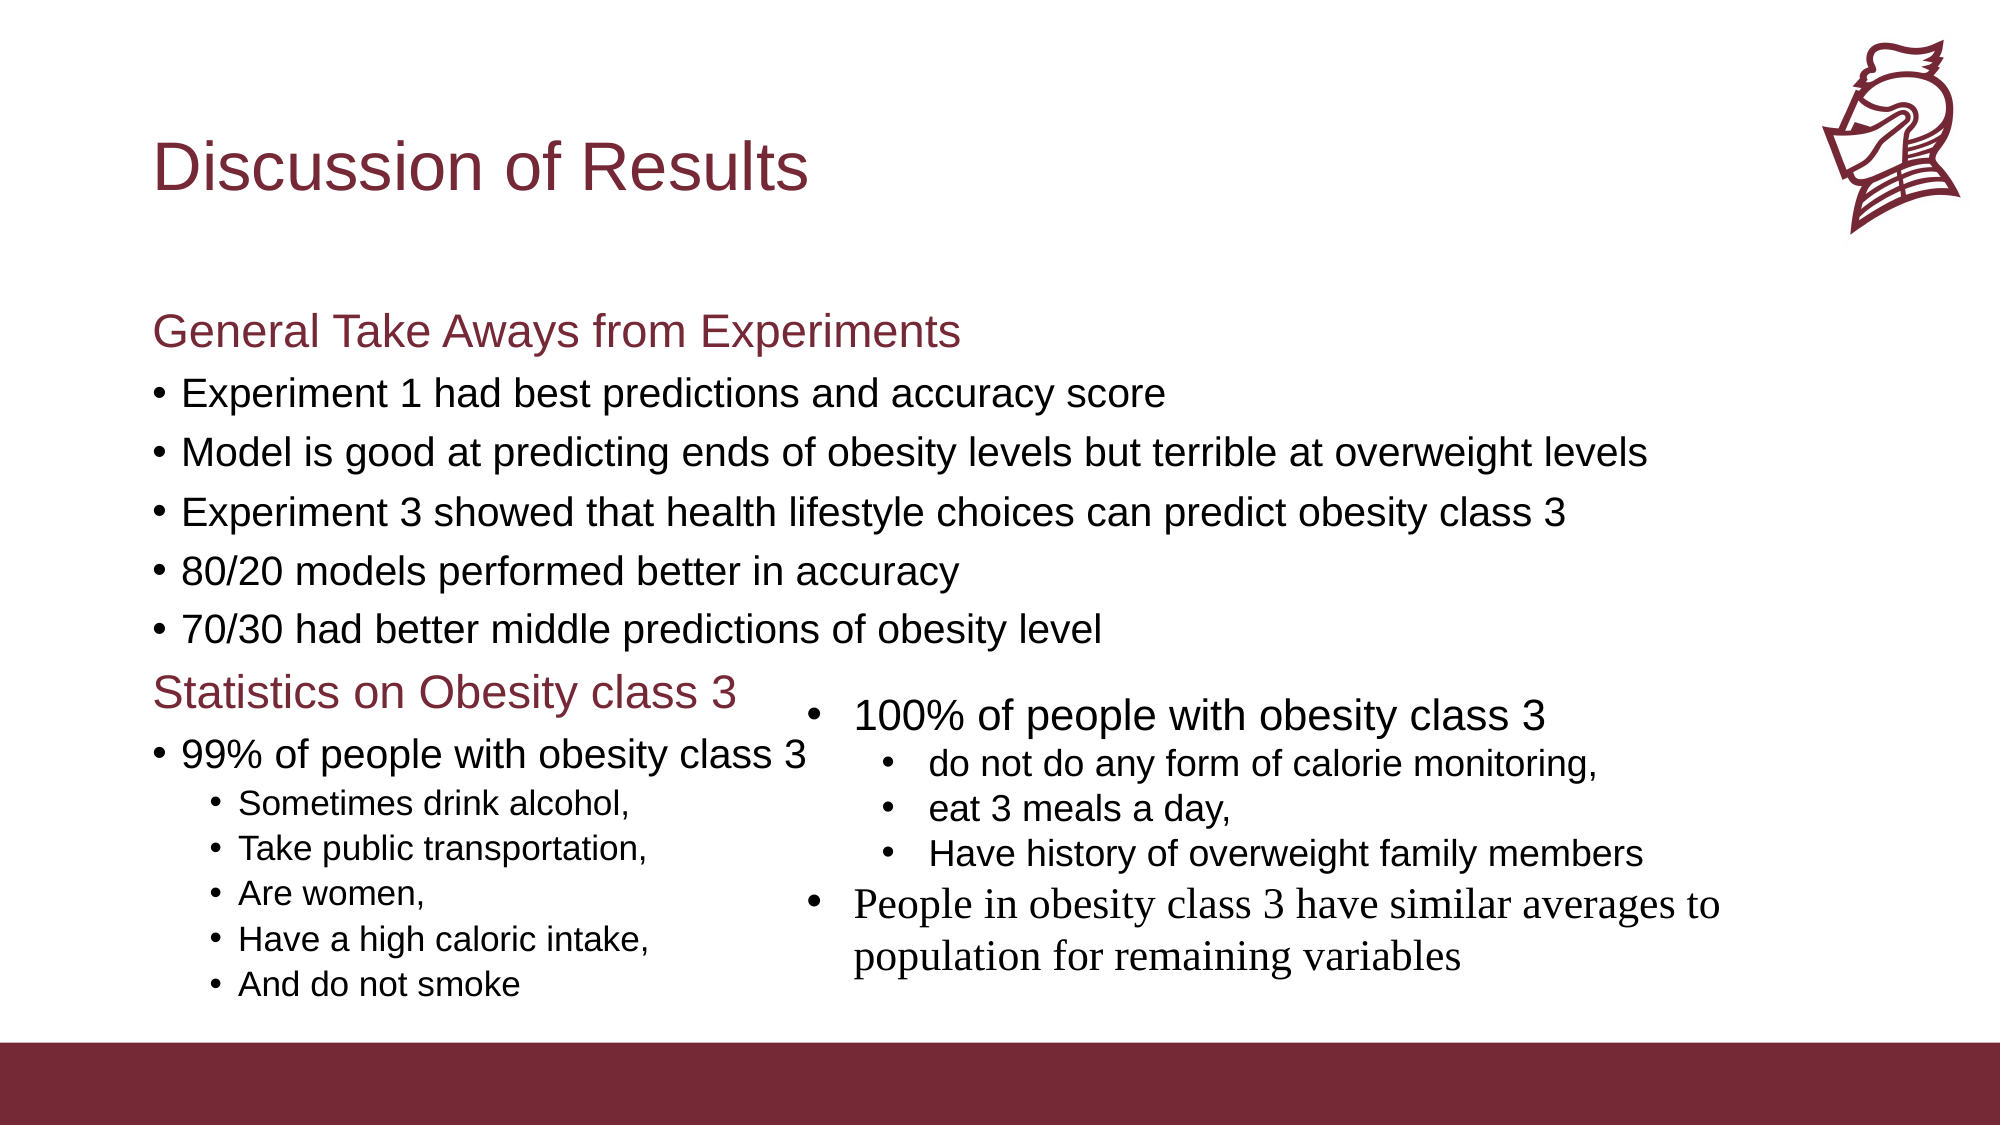

# Discussion of Results
General Take Aways from Experiments
Experiment 1 had best predictions and accuracy score
Model is good at predicting ends of obesity levels but terrible at overweight levels
Experiment 3 showed that health lifestyle choices can predict obesity class 3
80/20 models performed better in accuracy
70/30 had better middle predictions of obesity level
Statistics on Obesity class 3
99% of people with obesity class 3
Sometimes drink alcohol,
Take public transportation,
Are women,
Have a high caloric intake,
And do not smoke
100% of people with obesity class 3
do not do any form of calorie monitoring,
eat 3 meals a day,
Have history of overweight family members
People in obesity class 3 have similar averages to population for remaining variables